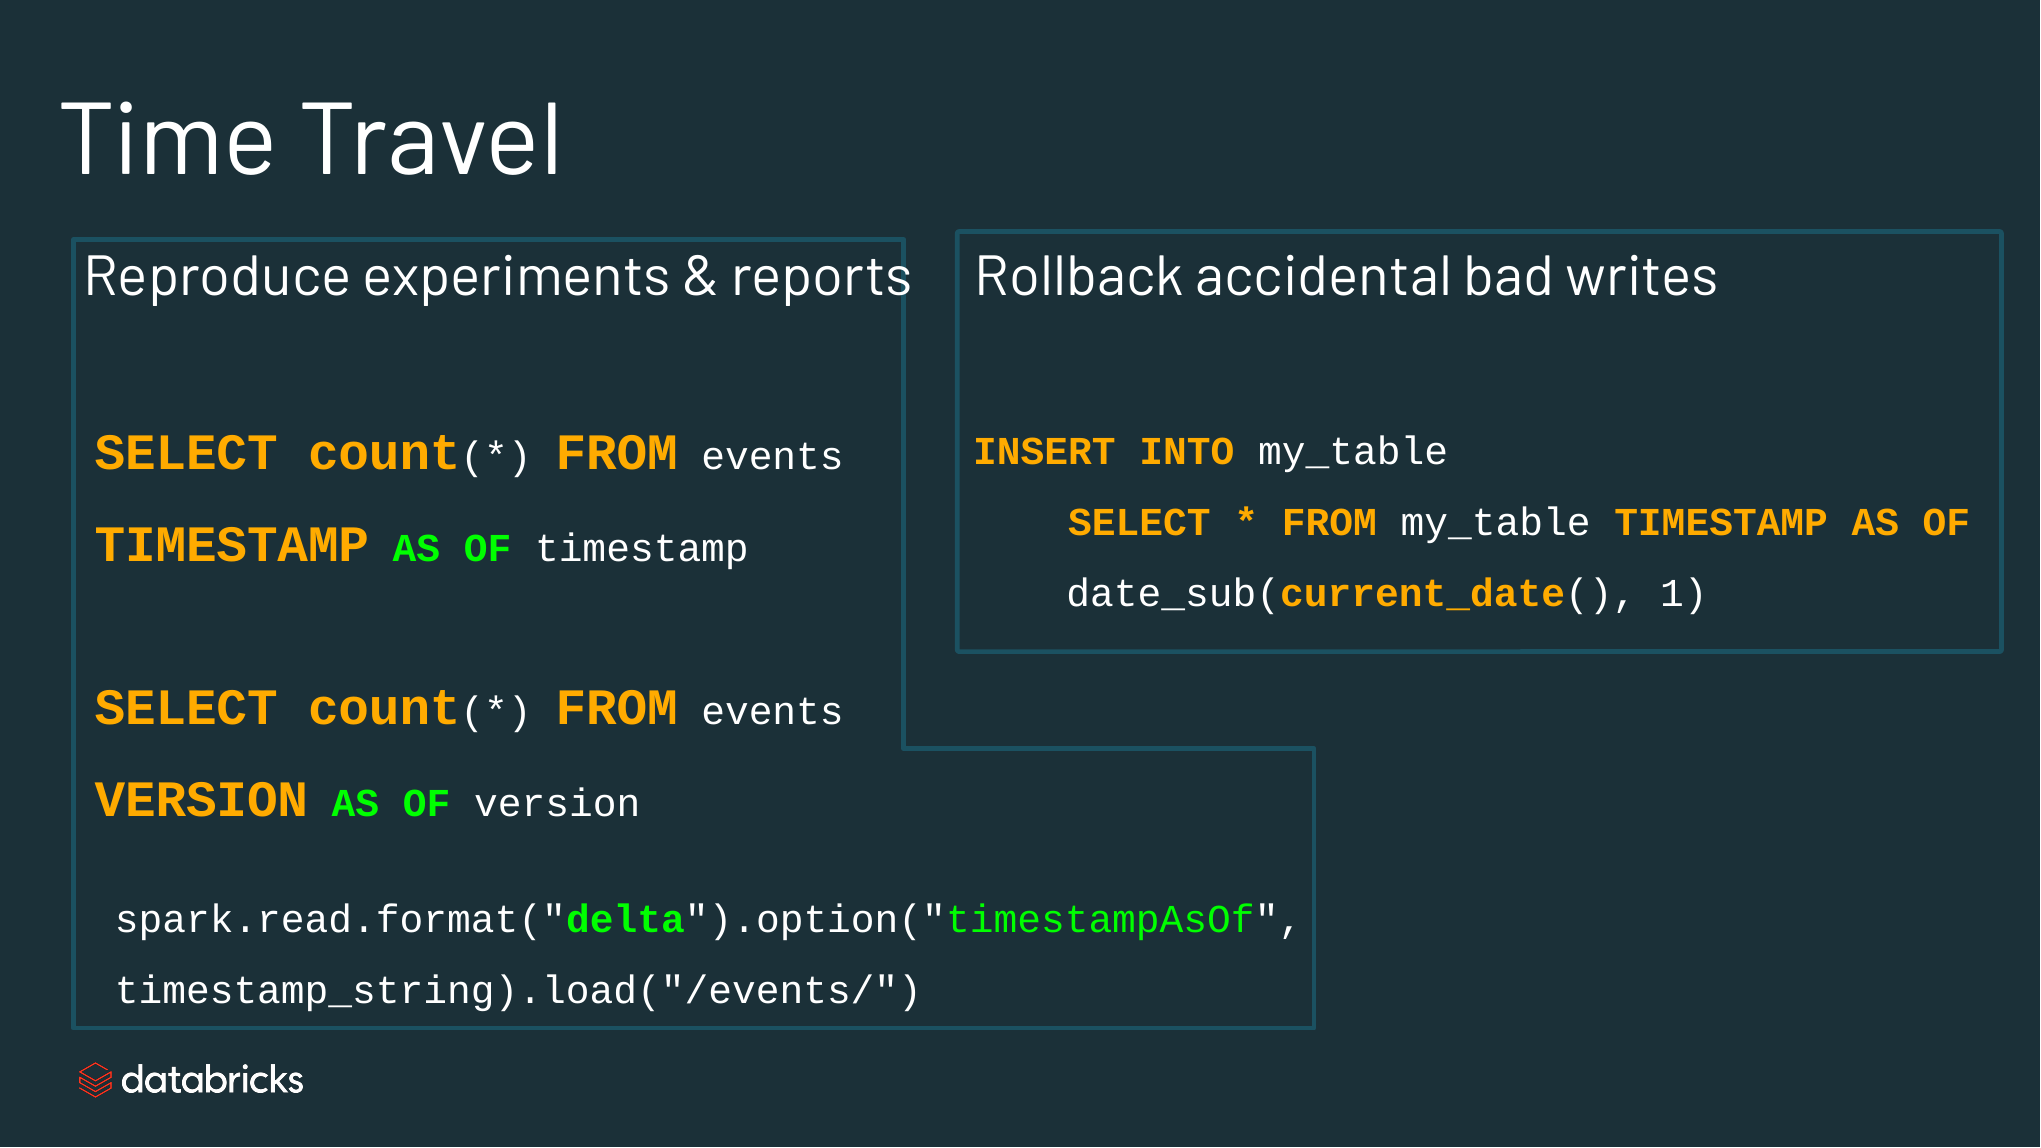

Time Travel
Reproduce experiments & reports
Rollback accidental bad writes

SELECT count(*) FROM events TIMESTAMP AS OF timestamp
SELECT count(*) FROM events VERSION AS OF version

INSERT INTO my_table
    SELECT * FROM my_table TIMESTAMP AS OF
     date_sub(current_date(), 1)

spark.read.format("delta").option("timestampAsOf", timestamp_string).load("/events/")